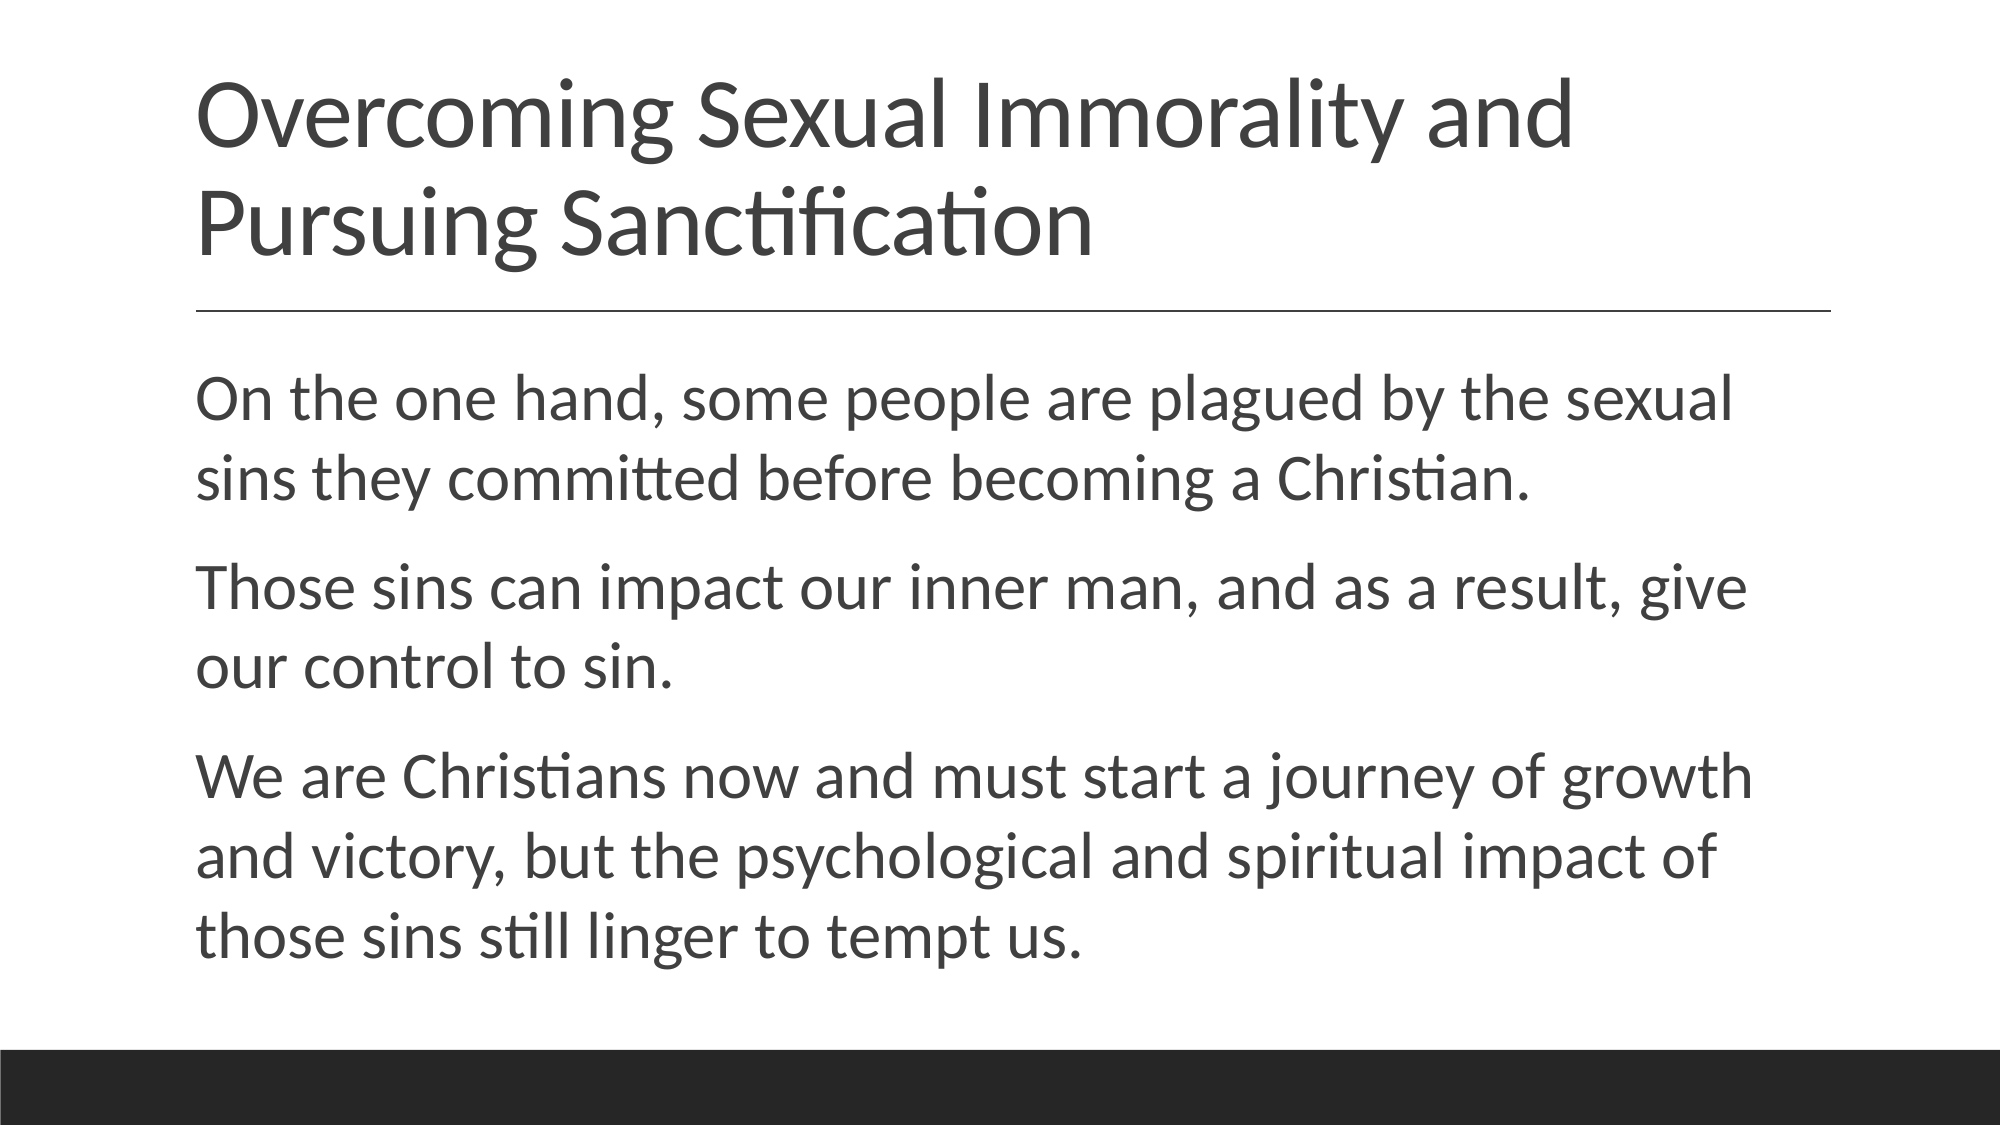

# Overcoming Sexual Immorality and Pursuing Sanctification
On the one hand, some people are plagued by the sexual sins they committed before becoming a Christian.
Those sins can impact our inner man, and as a result, give our control to sin.
We are Christians now and must start a journey of growth and victory, but the psychological and spiritual impact of those sins still linger to tempt us.